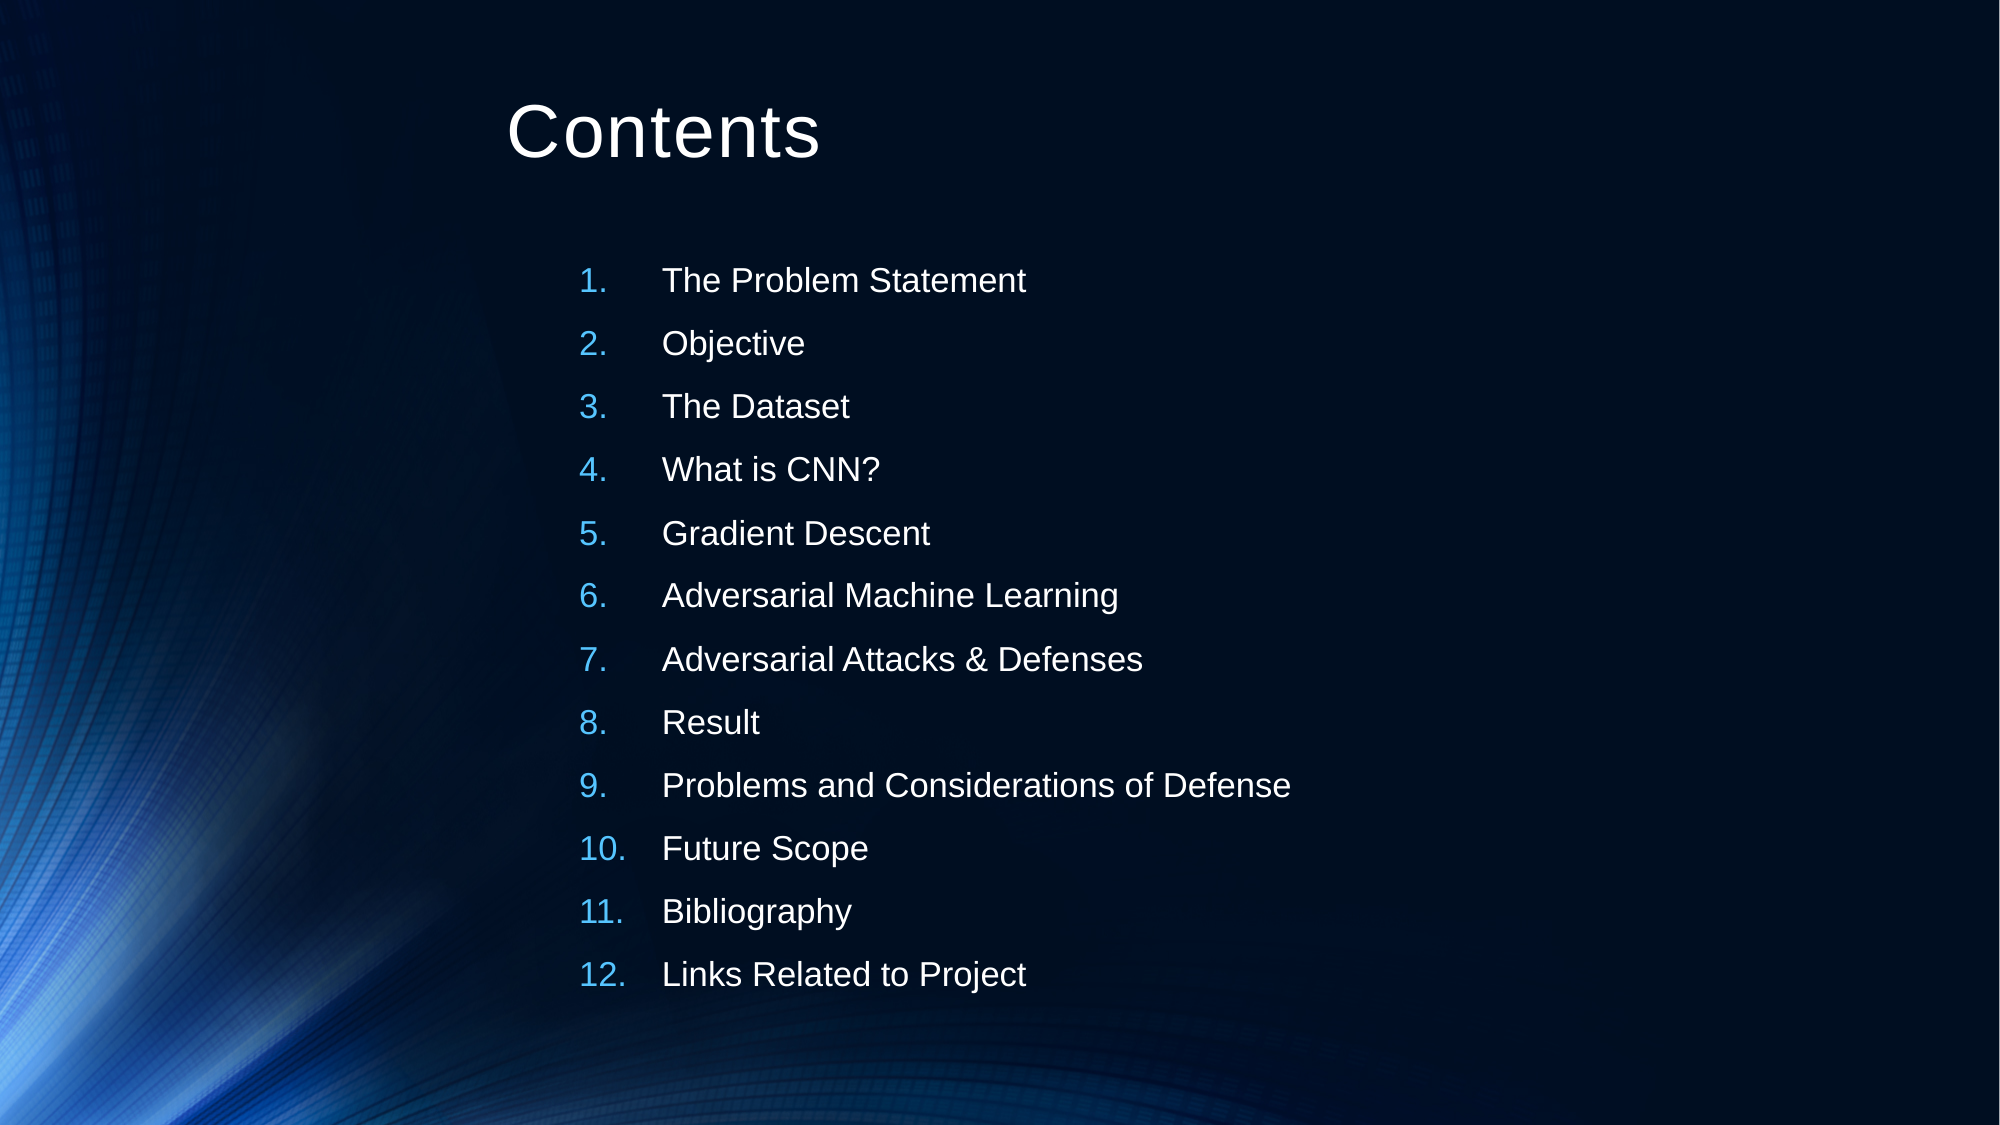

# Contents
The Problem Statement
Objective
The Dataset
What is CNN?
Gradient Descent
Adversarial Machine Learning
Adversarial Attacks & Defenses
Result
Problems and Considerations of Defense
Future Scope
Bibliography
Links Related to Project